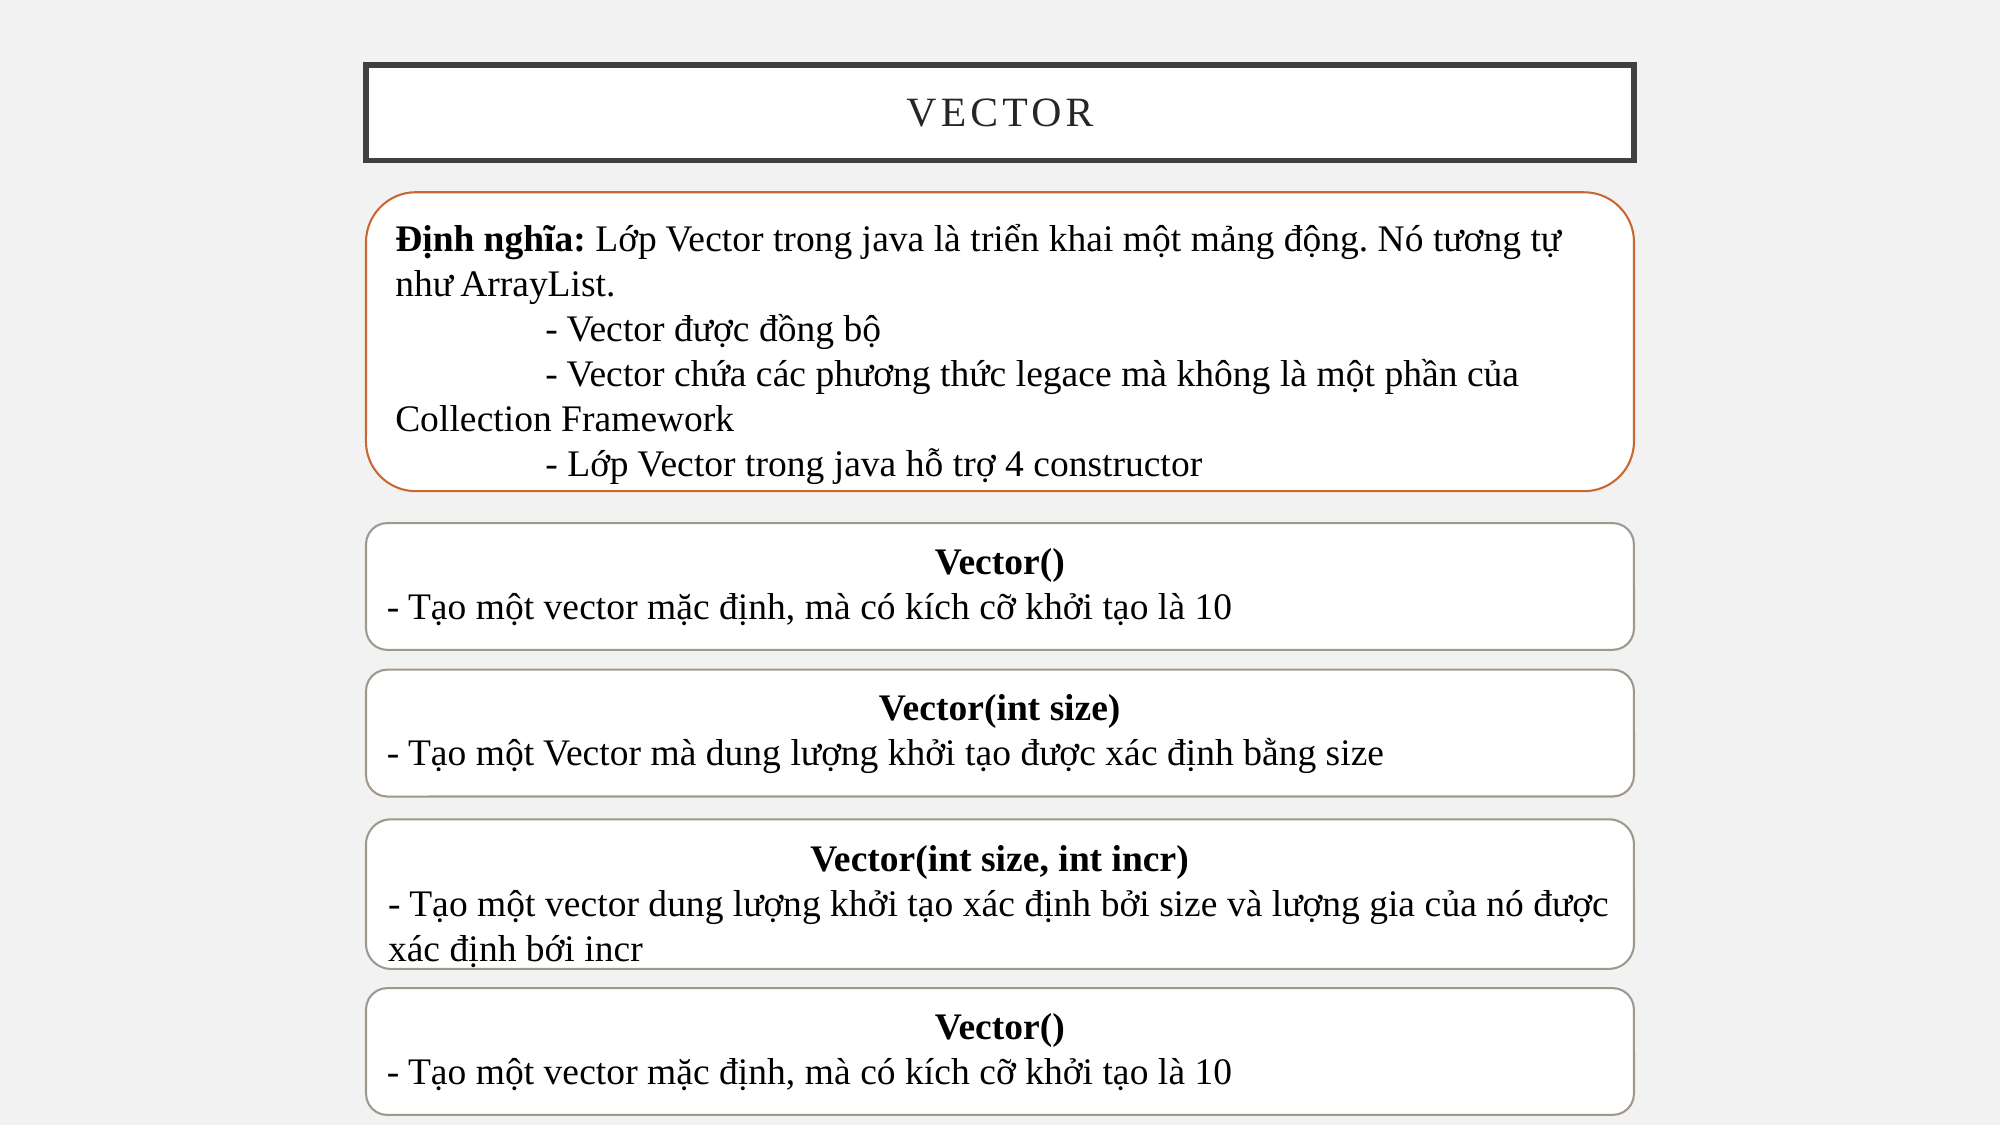

vector
Định nghĩa: Lớp Vector trong java là triển khai một mảng động. Nó tương tự như ArrayList.
	- Vector được đồng bộ
	- Vector chứa các phương thức legace mà không là một phần của Collection Framework
	- Lớp Vector trong java hỗ trợ 4 constructor
Vector()
- Tạo một vector mặc định, mà có kích cỡ khởi tạo là 10
Vector(int size)
- Tạo một Vector mà dung lượng khởi tạo được xác định bằng size
Vector(int size, int incr)
- Tạo một vector dung lượng khởi tạo xác định bởi size và lượng gia của nó được xác định bới incr
Vector()
- Tạo một vector mặc định, mà có kích cỡ khởi tạo là 10